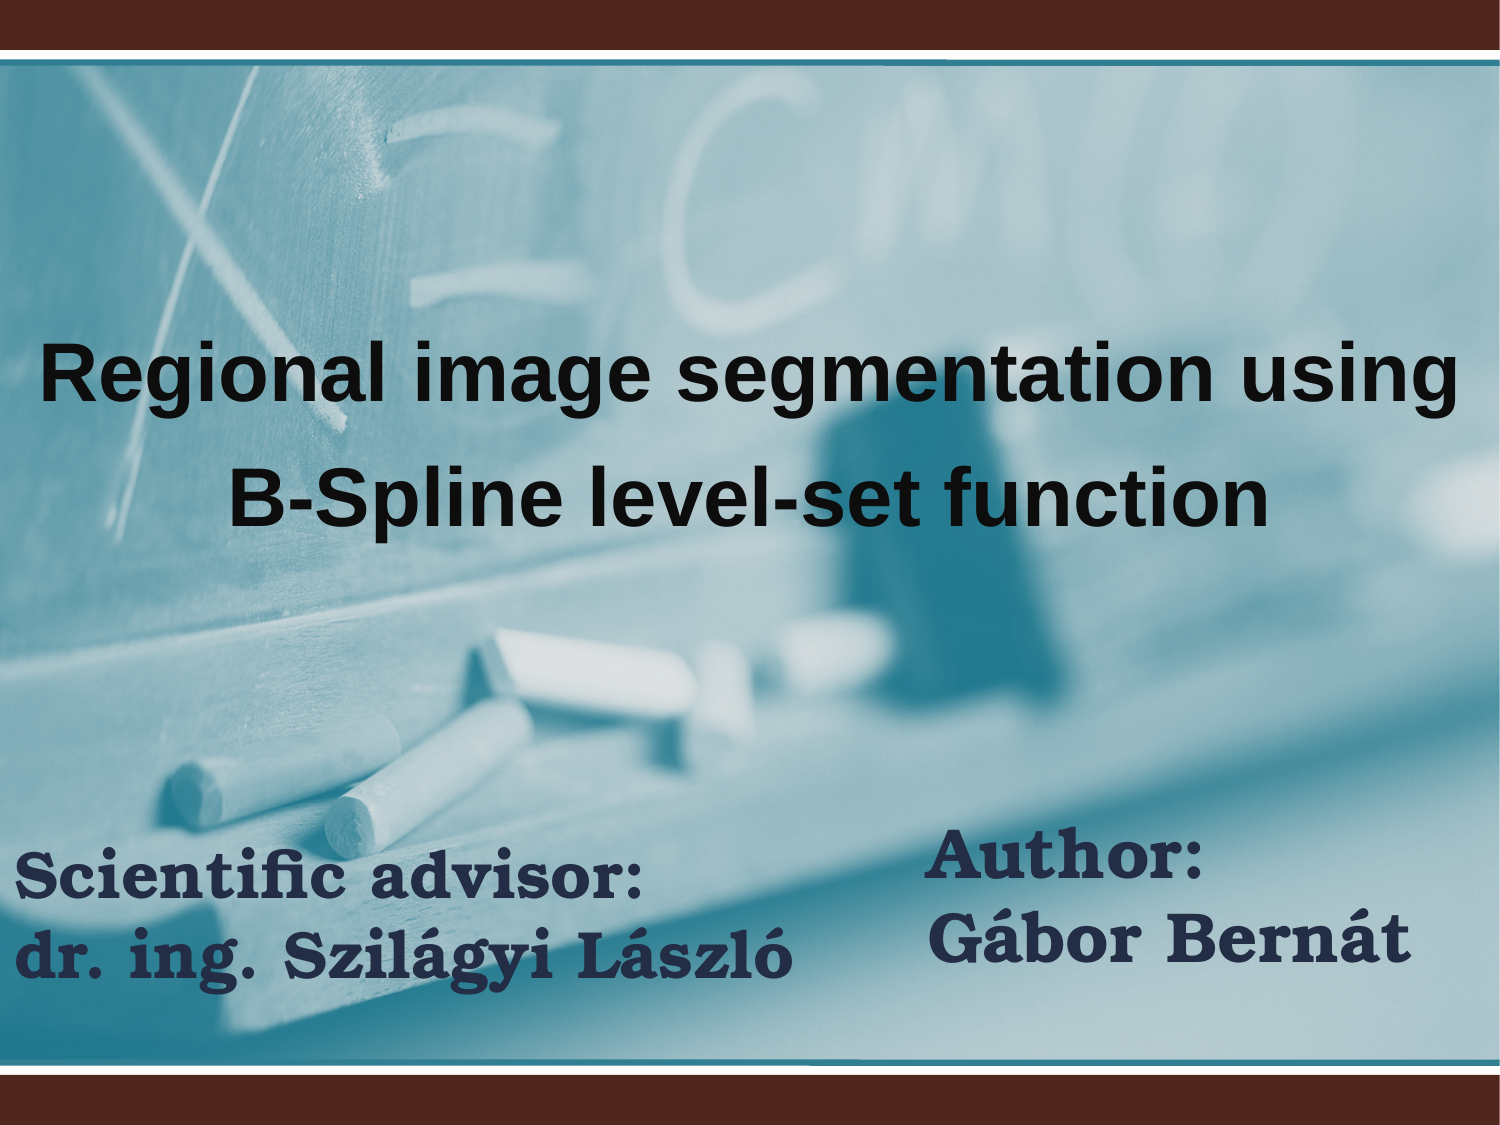

Regional image segmentation using
B-Spline level-set function
# Author: Gábor Bernát
Scientific advisor:
dr. ing. Szilágyi László